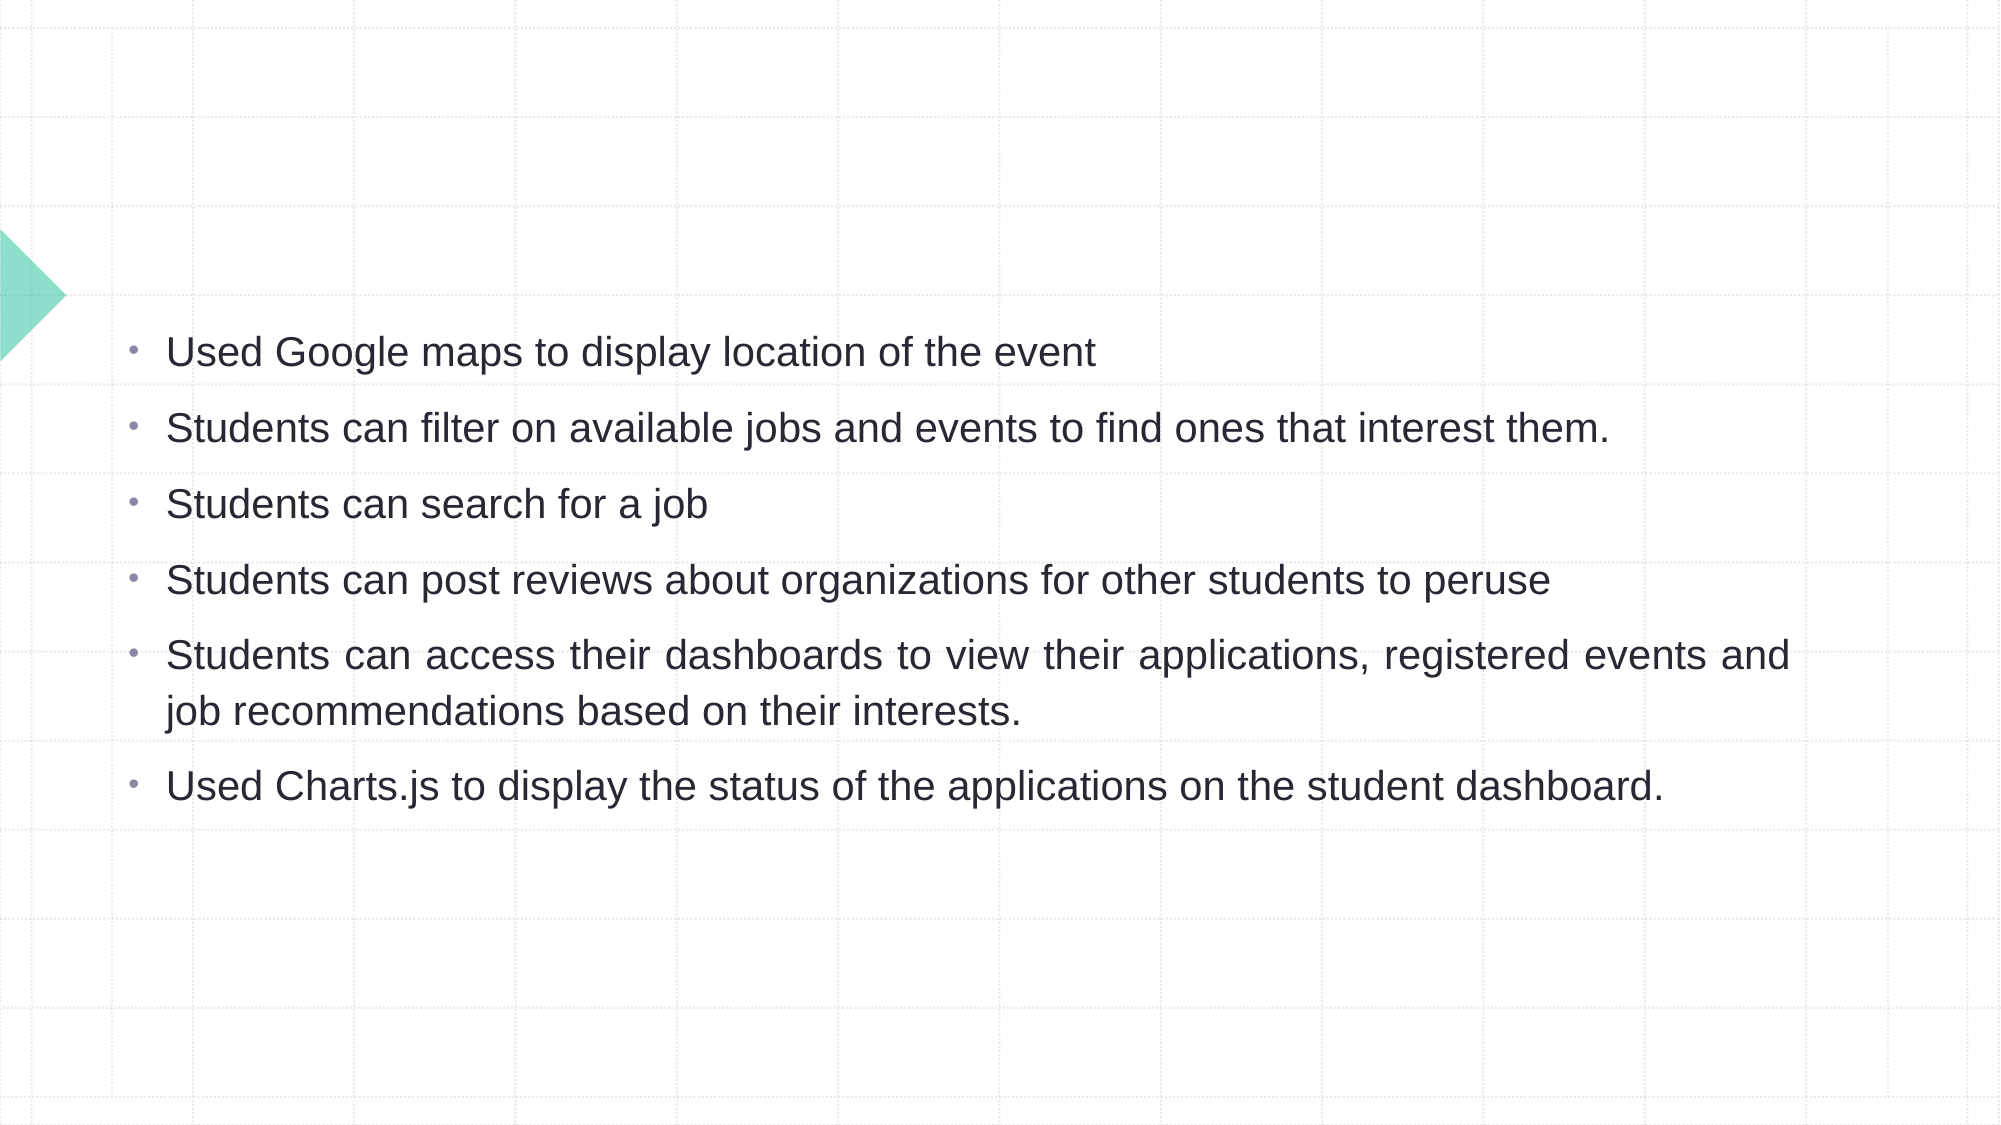

#
Used Google maps to display location of the event
Students can filter on available jobs and events to find ones that interest them.
Students can search for a job
Students can post reviews about organizations for other students to peruse
Students can access their dashboards to view their applications, registered events and job recommendations based on their interests.
Used Charts.js to display the status of the applications on the student dashboard.